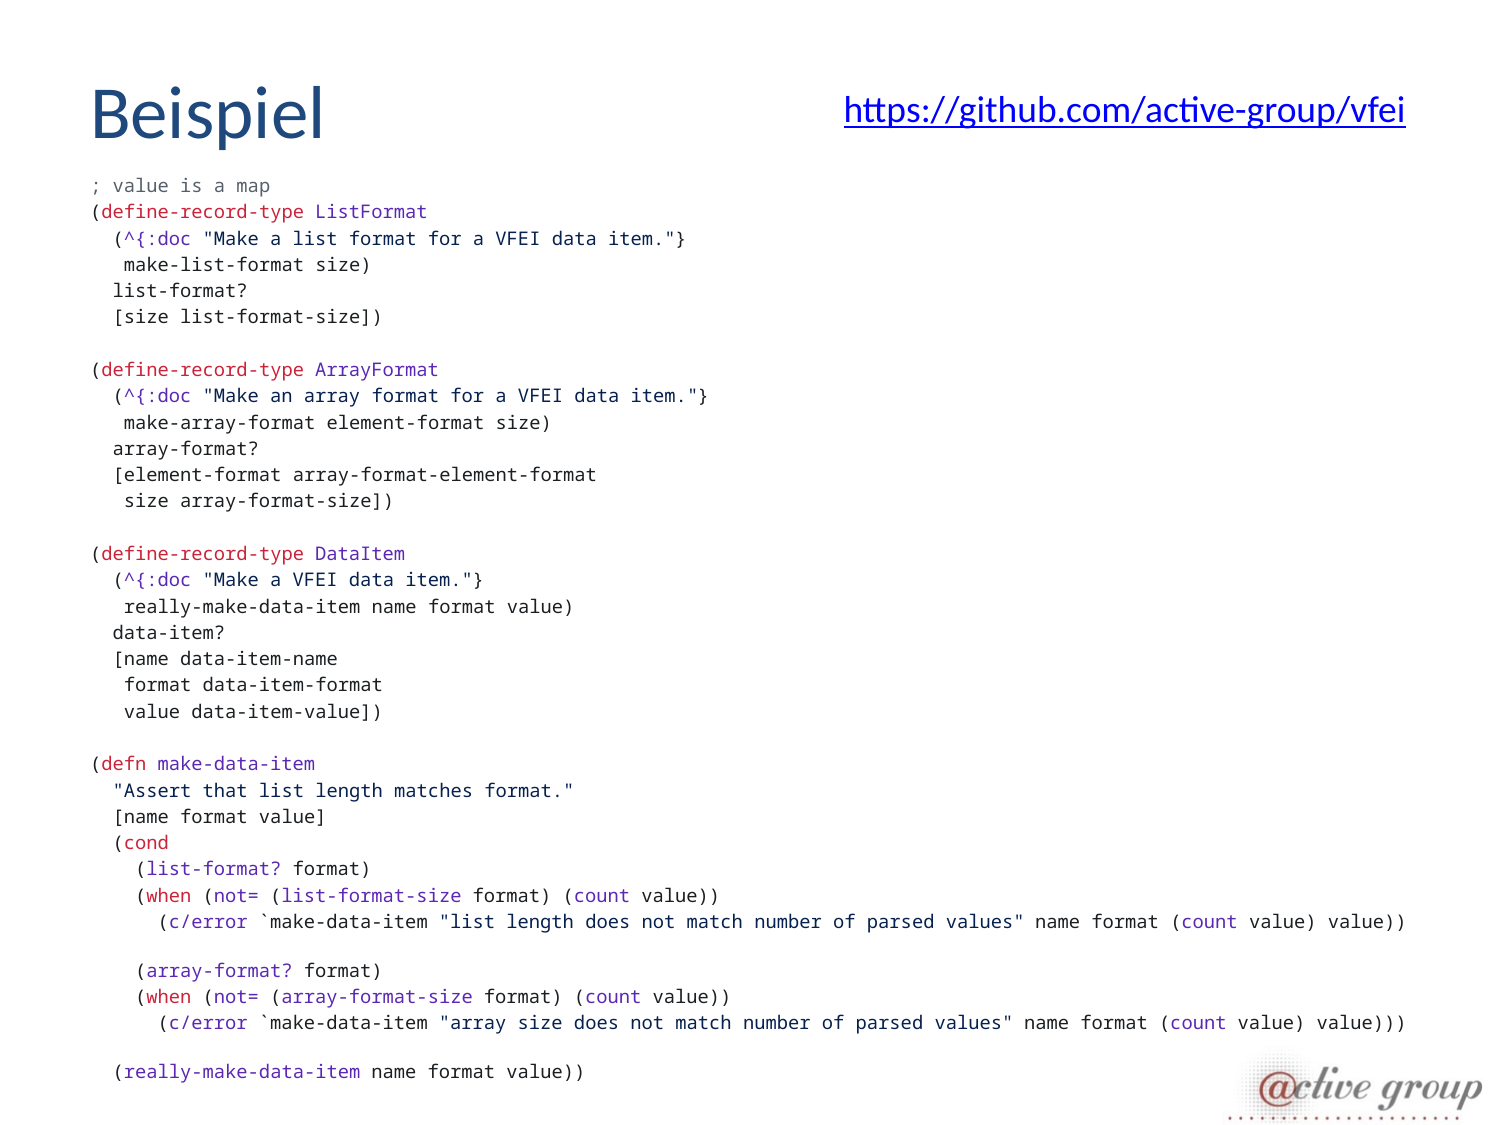

# Beispiel
https://github.com/active-group/vfei
; value is a map
(define-record-type ListFormat
  (^{:doc "Make a list format for a VFEI data item."}
   make-list-format size)
  list-format?
  [size list-format-size])

(define-record-type ArrayFormat
  (^{:doc "Make an array format for a VFEI data item."}
   make-array-format element-format size)
  array-format?
  [element-format array-format-element-format
   size array-format-size])

(define-record-type DataItem
  (^{:doc "Make a VFEI data item."}
   really-make-data-item name format value)
  data-item?
  [name data-item-name
   format data-item-format
   value data-item-value])

(defn make-data-item
  "Assert that list length matches format."
  [name format value]
  (cond
    (list-format? format)
    (when (not= (list-format-size format) (count value))
      (c/error `make-data-item "list length does not match number of parsed values" name format (count value) value))
    (array-format? format)
    (when (not= (array-format-size format) (count value))
      (c/error `make-data-item "array size does not match number of parsed values" name format (count value) value)))
  (really-make-data-item name format value))